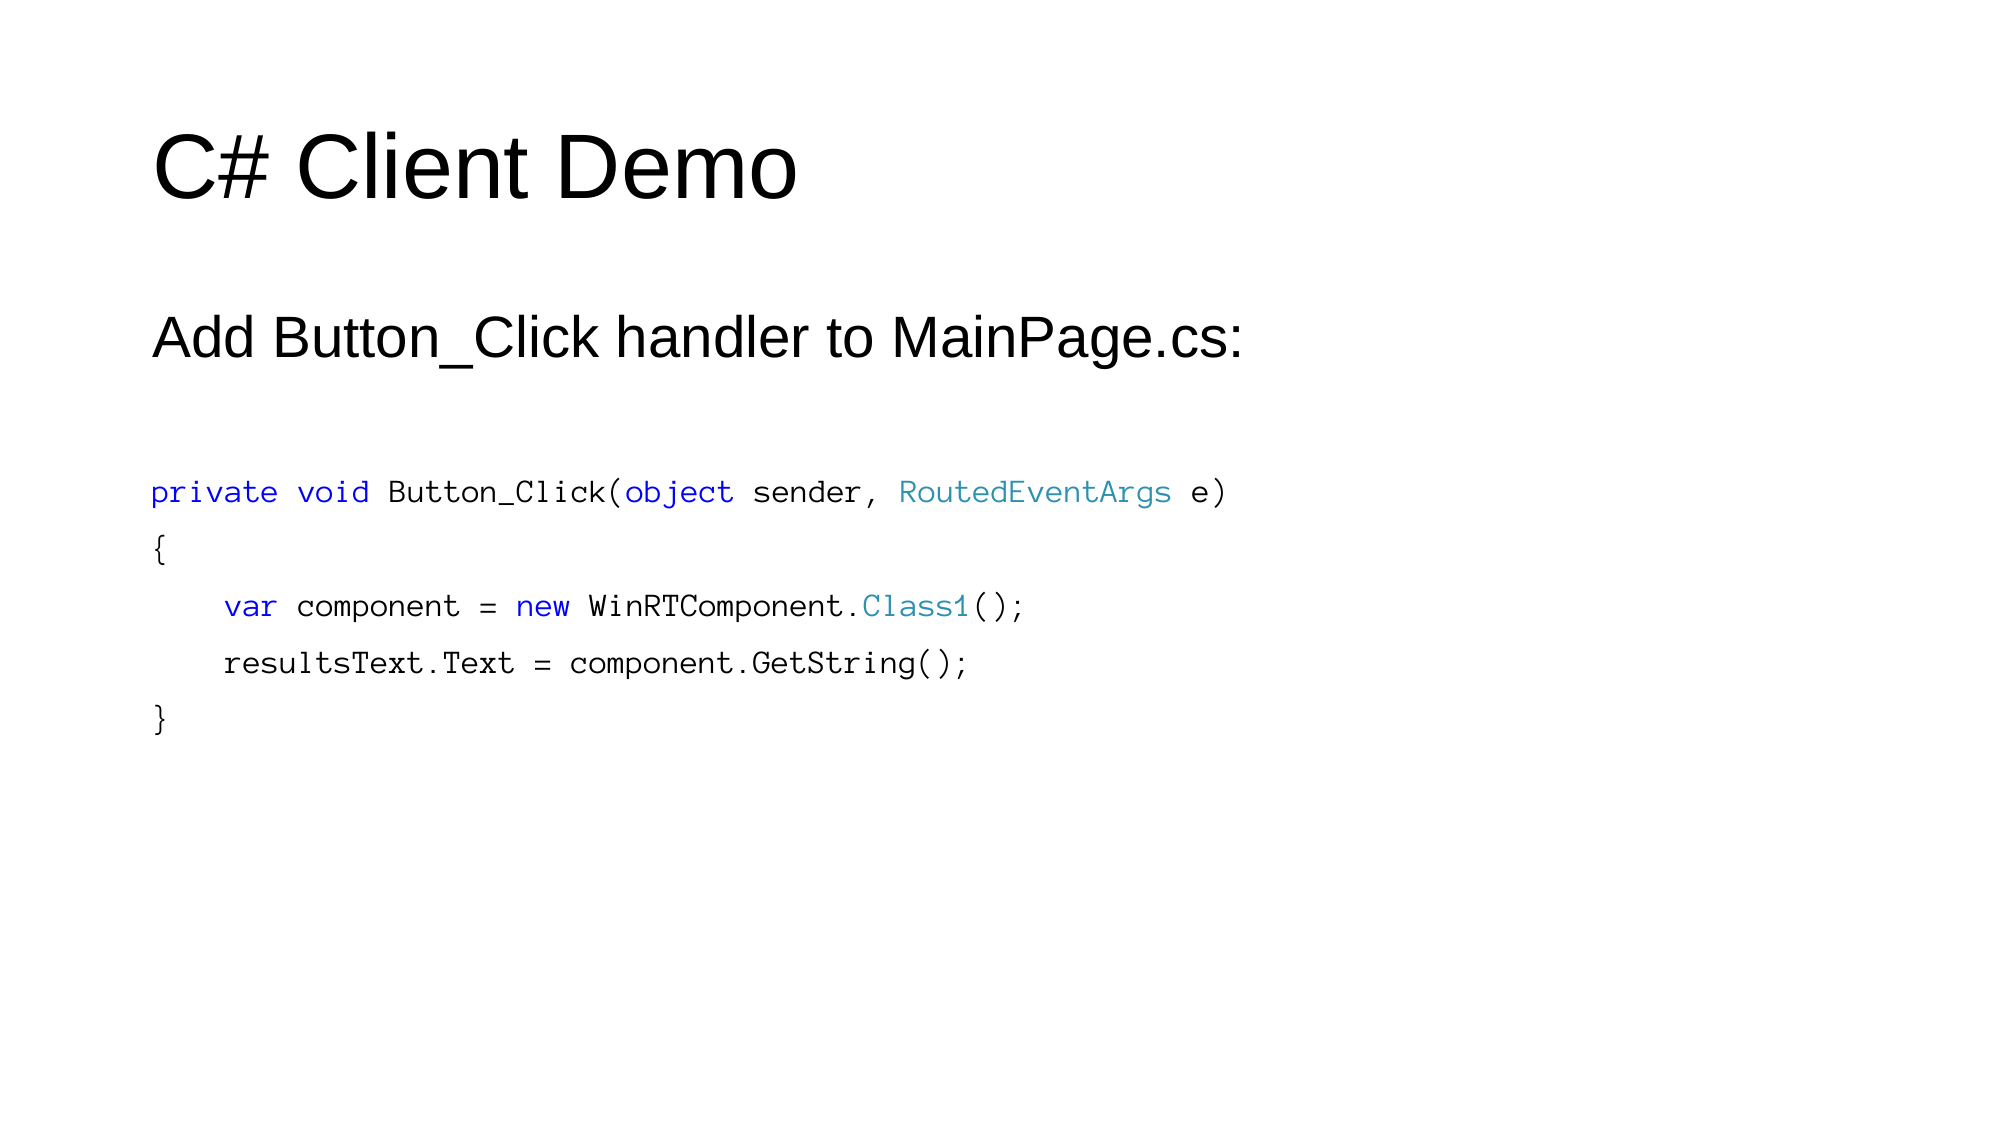

# C# Client Demo
Add Button_Click handler to MainPage.cs:

private void Button_Click(object sender, RoutedEventArgs e)
{
    var component = new WinRTComponent.Class1();
    resultsText.Text = component.GetString();
}